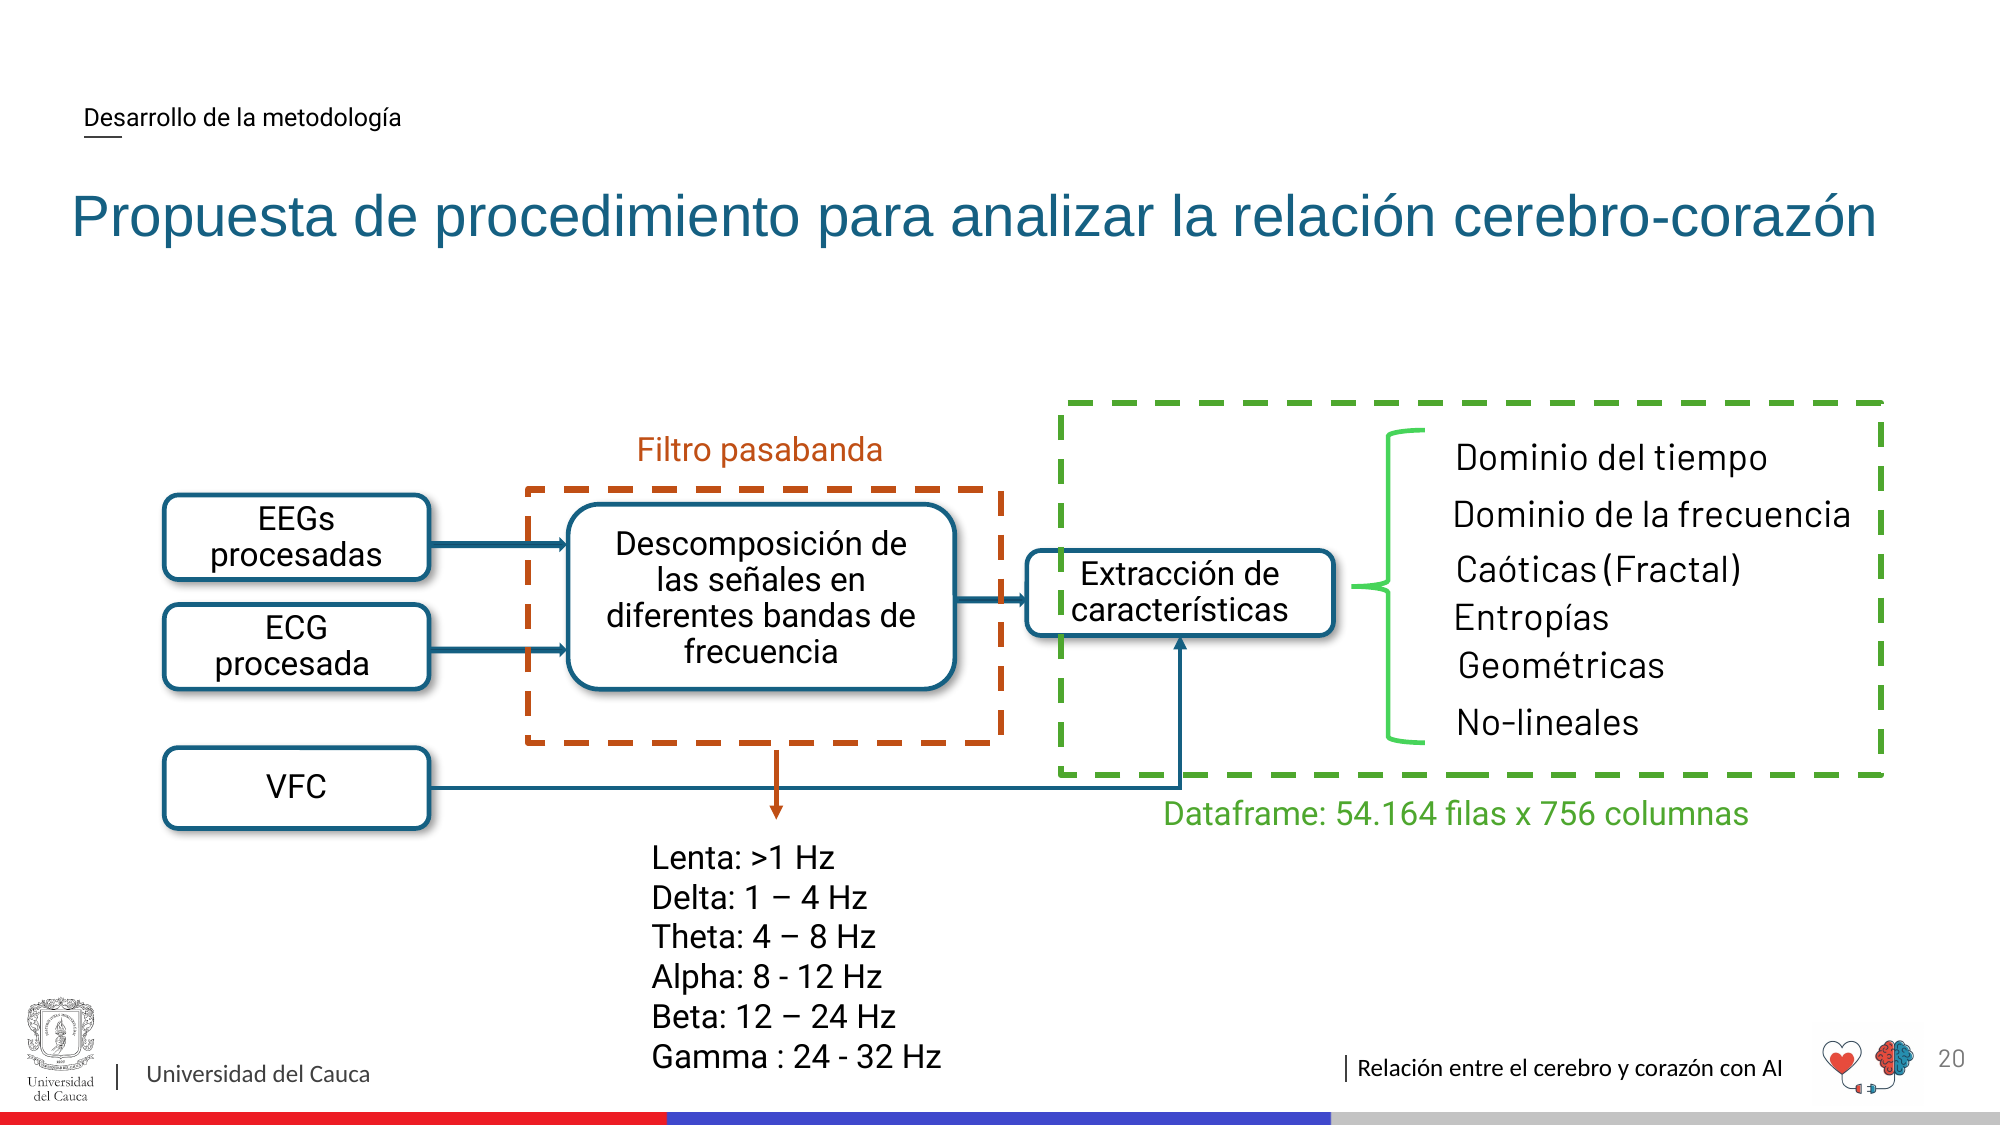

# Desarrollo de la metodología
Propuesta de procedimiento para analizar la relación cerebro-corazón

Dominio del tiempo

Dominio de la frecuencia
Caóticas (Fractal)
Entropías
Geométricas
No-lineales
Dataframe: 54.164 filas x 756 columnas
Filtro pasabanda

Lenta: >1 Hz
Delta: 1 – 4 Hz
Theta: 4 – 8 Hz
Alpha: 8 - 12 Hz
Beta: 12 – 24 Hz
Gamma : 24 - 32 Hz
EEGs procesadas

Descomposición de las señales en diferentes bandas de frecuencia

ECG procesada
Extracción de características
VFC

20